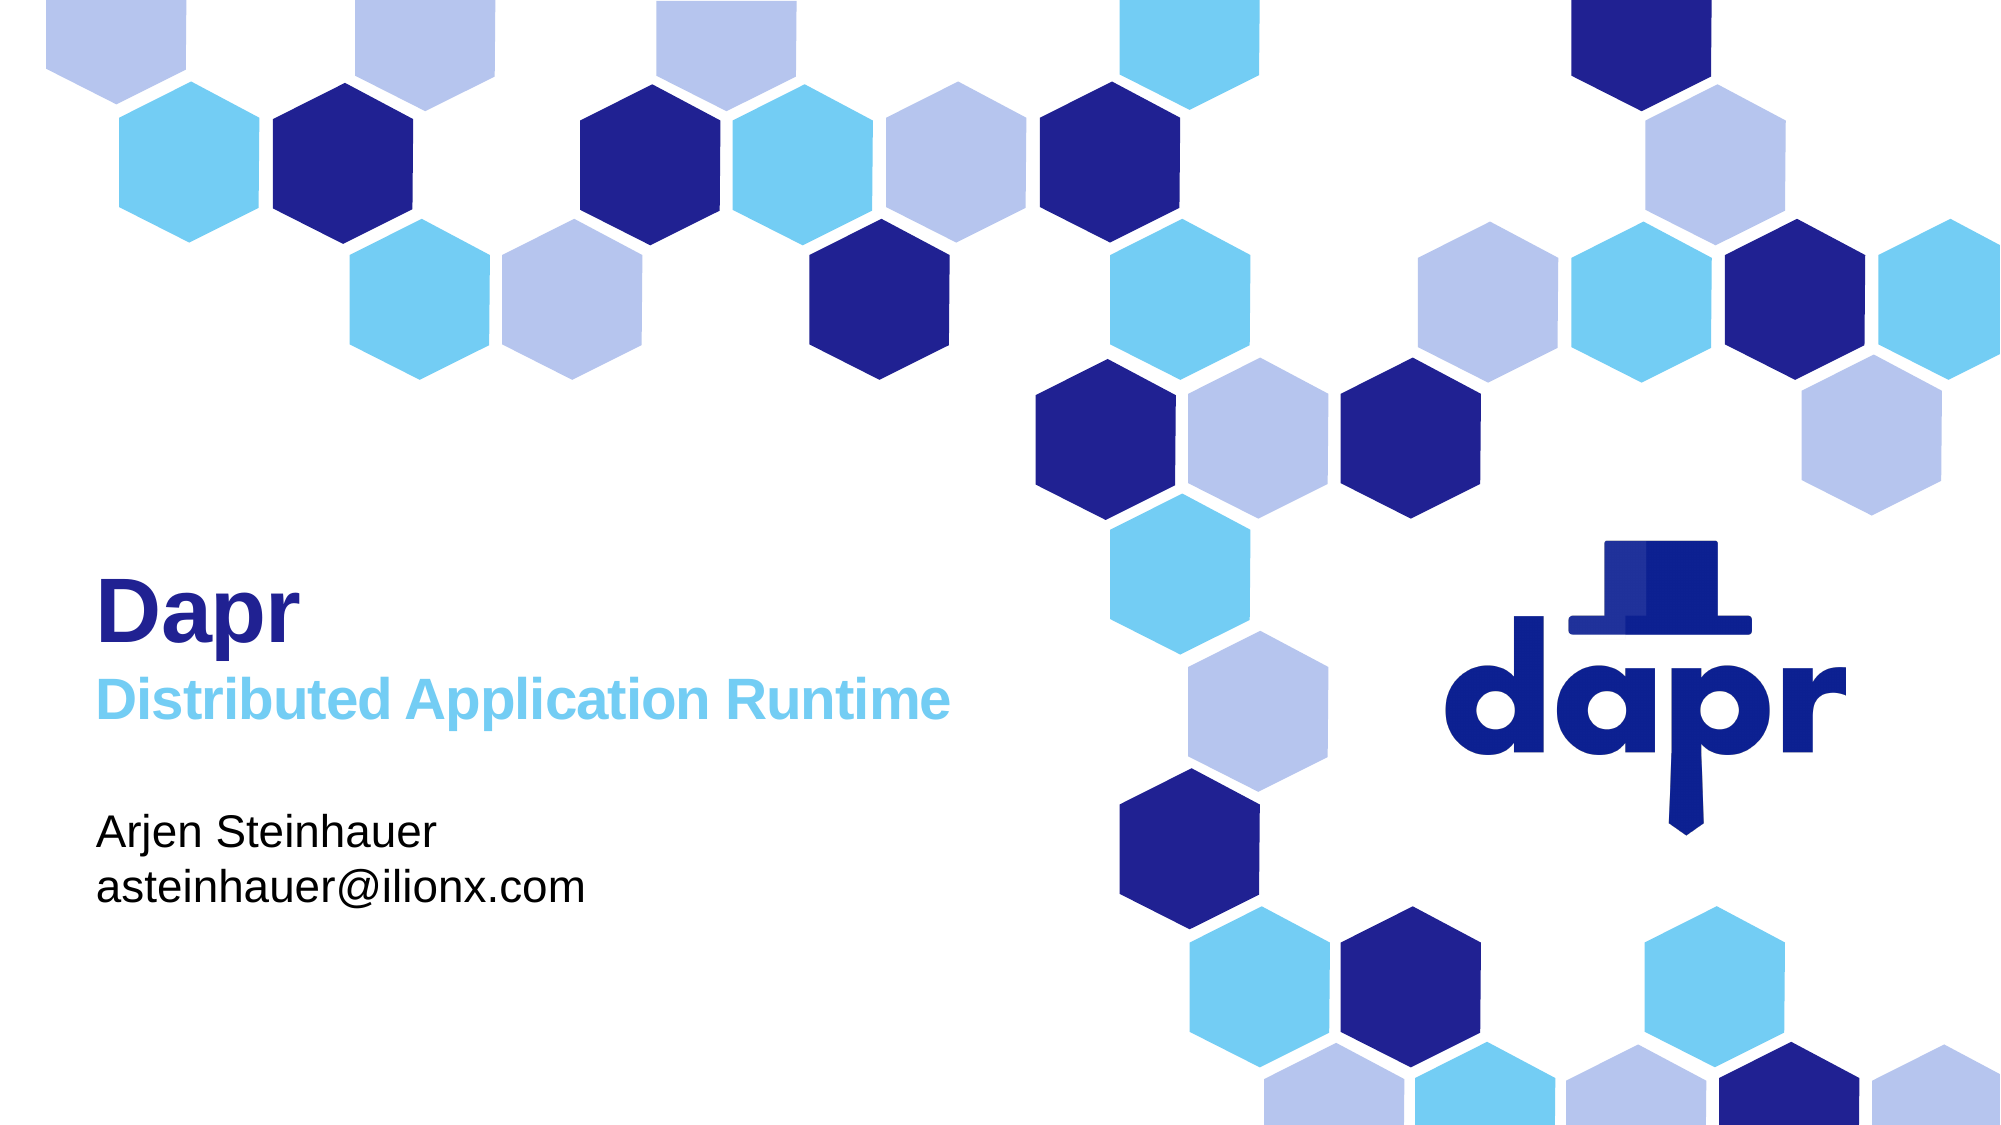

# Dapr Distributed Application Runtime
Arjen Steinhauer
asteinhauer@ilionx.com